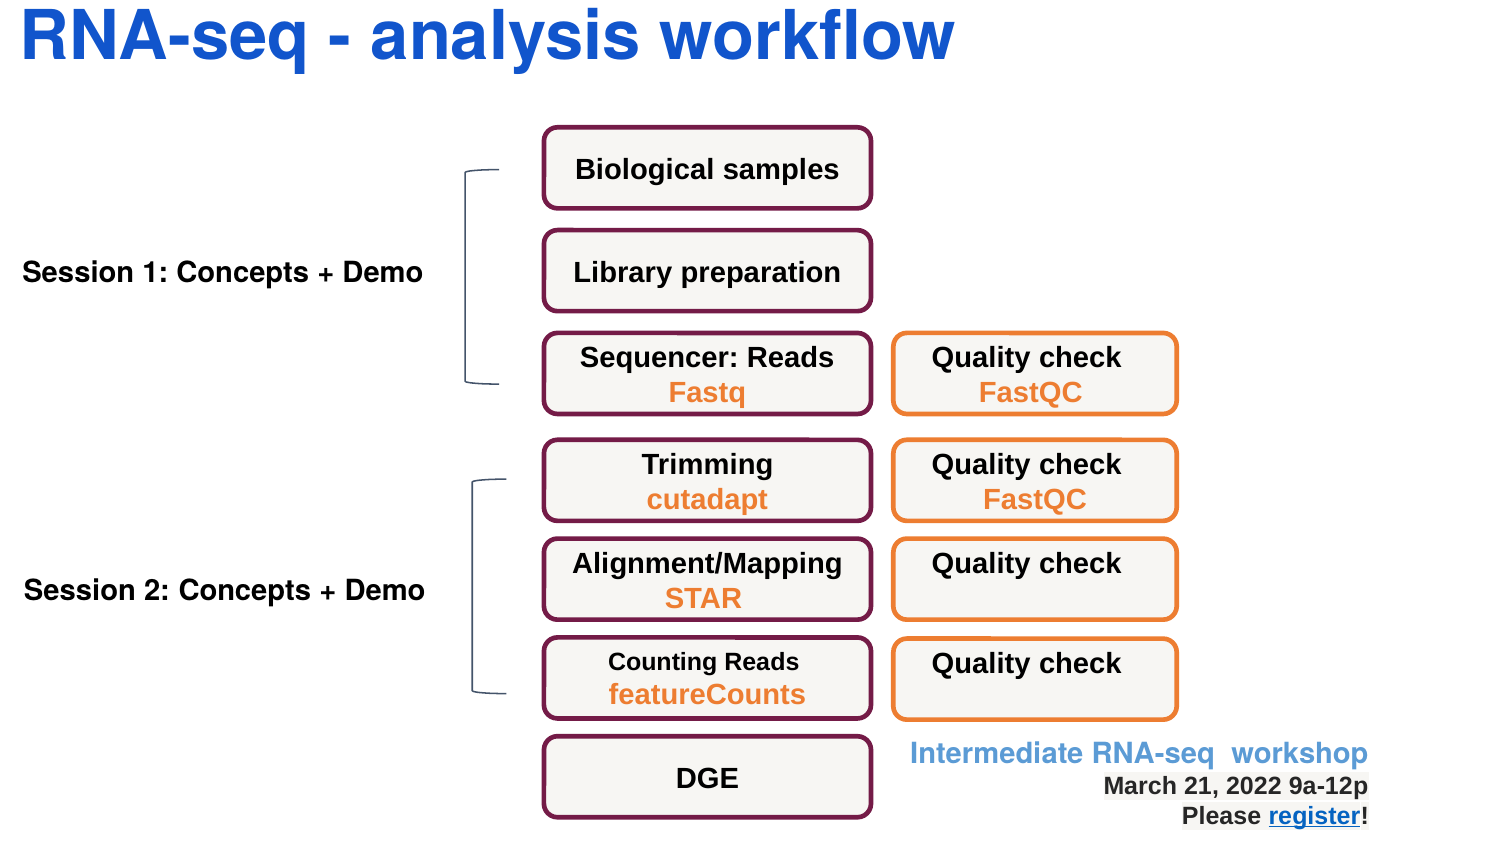

# RNA-seq - analysis workflow
Biological samples

Library preparation
Session 1: Concepts + Demo
Sequencer: Reads Fastq
Quality check
FastQC
Trimming
cutadapt
Quality check
FastQC

Alignment/Mapping
STAR
Quality check

Session 2: Concepts + Demo

Counting Reads
featureCounts
Quality check

Intermediate RNA-seq  workshop
March 21, 2022 9a-12p
Please register!
DGE